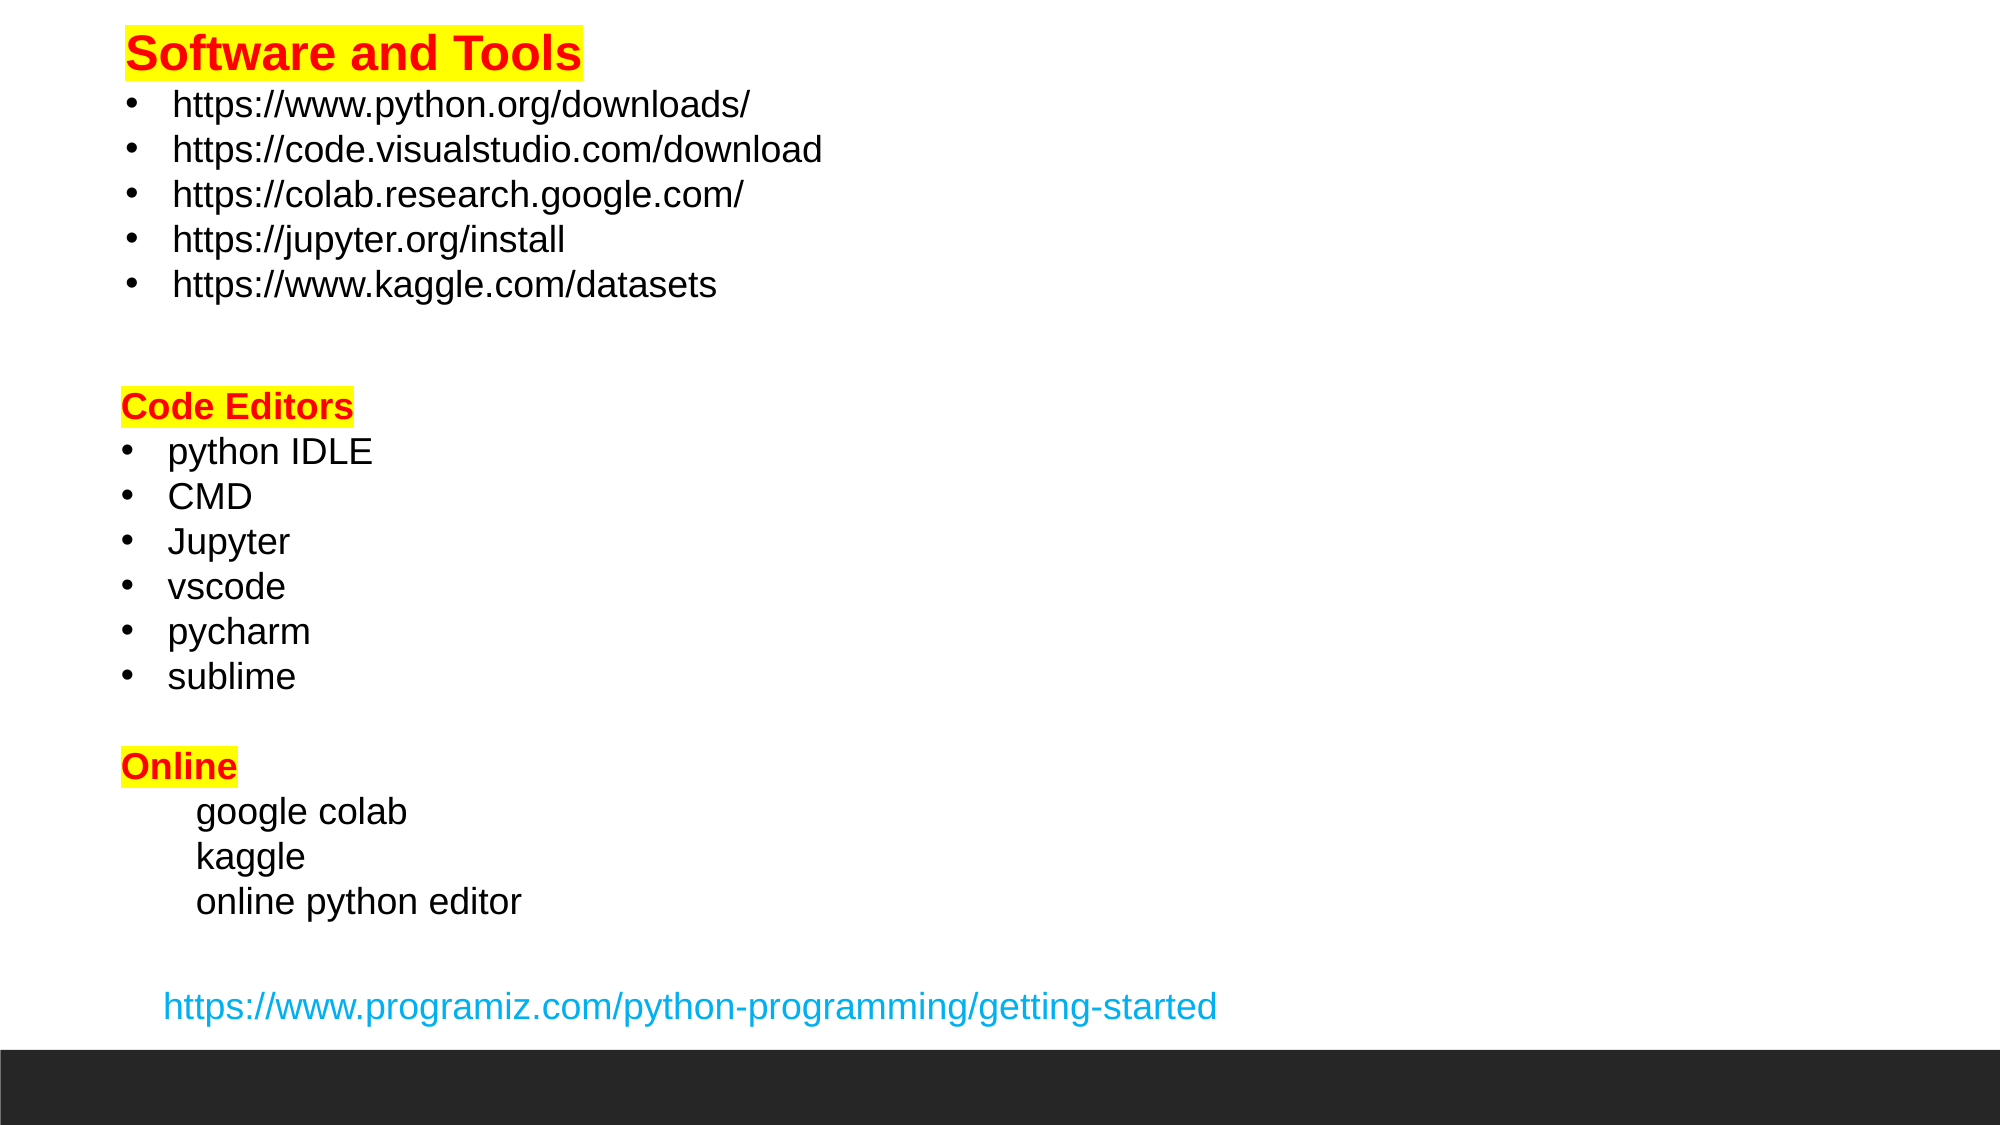

Software and Tools
https://www.python.org/downloads/
https://code.visualstudio.com/download
https://colab.research.google.com/
https://jupyter.org/install
https://www.kaggle.com/datasets

Code Editors
python IDLE
CMD
Jupyter
vscode
pycharm
sublime

Online
google colab
kaggle
online python editor
https://www.programiz.com/python-programming/getting-started